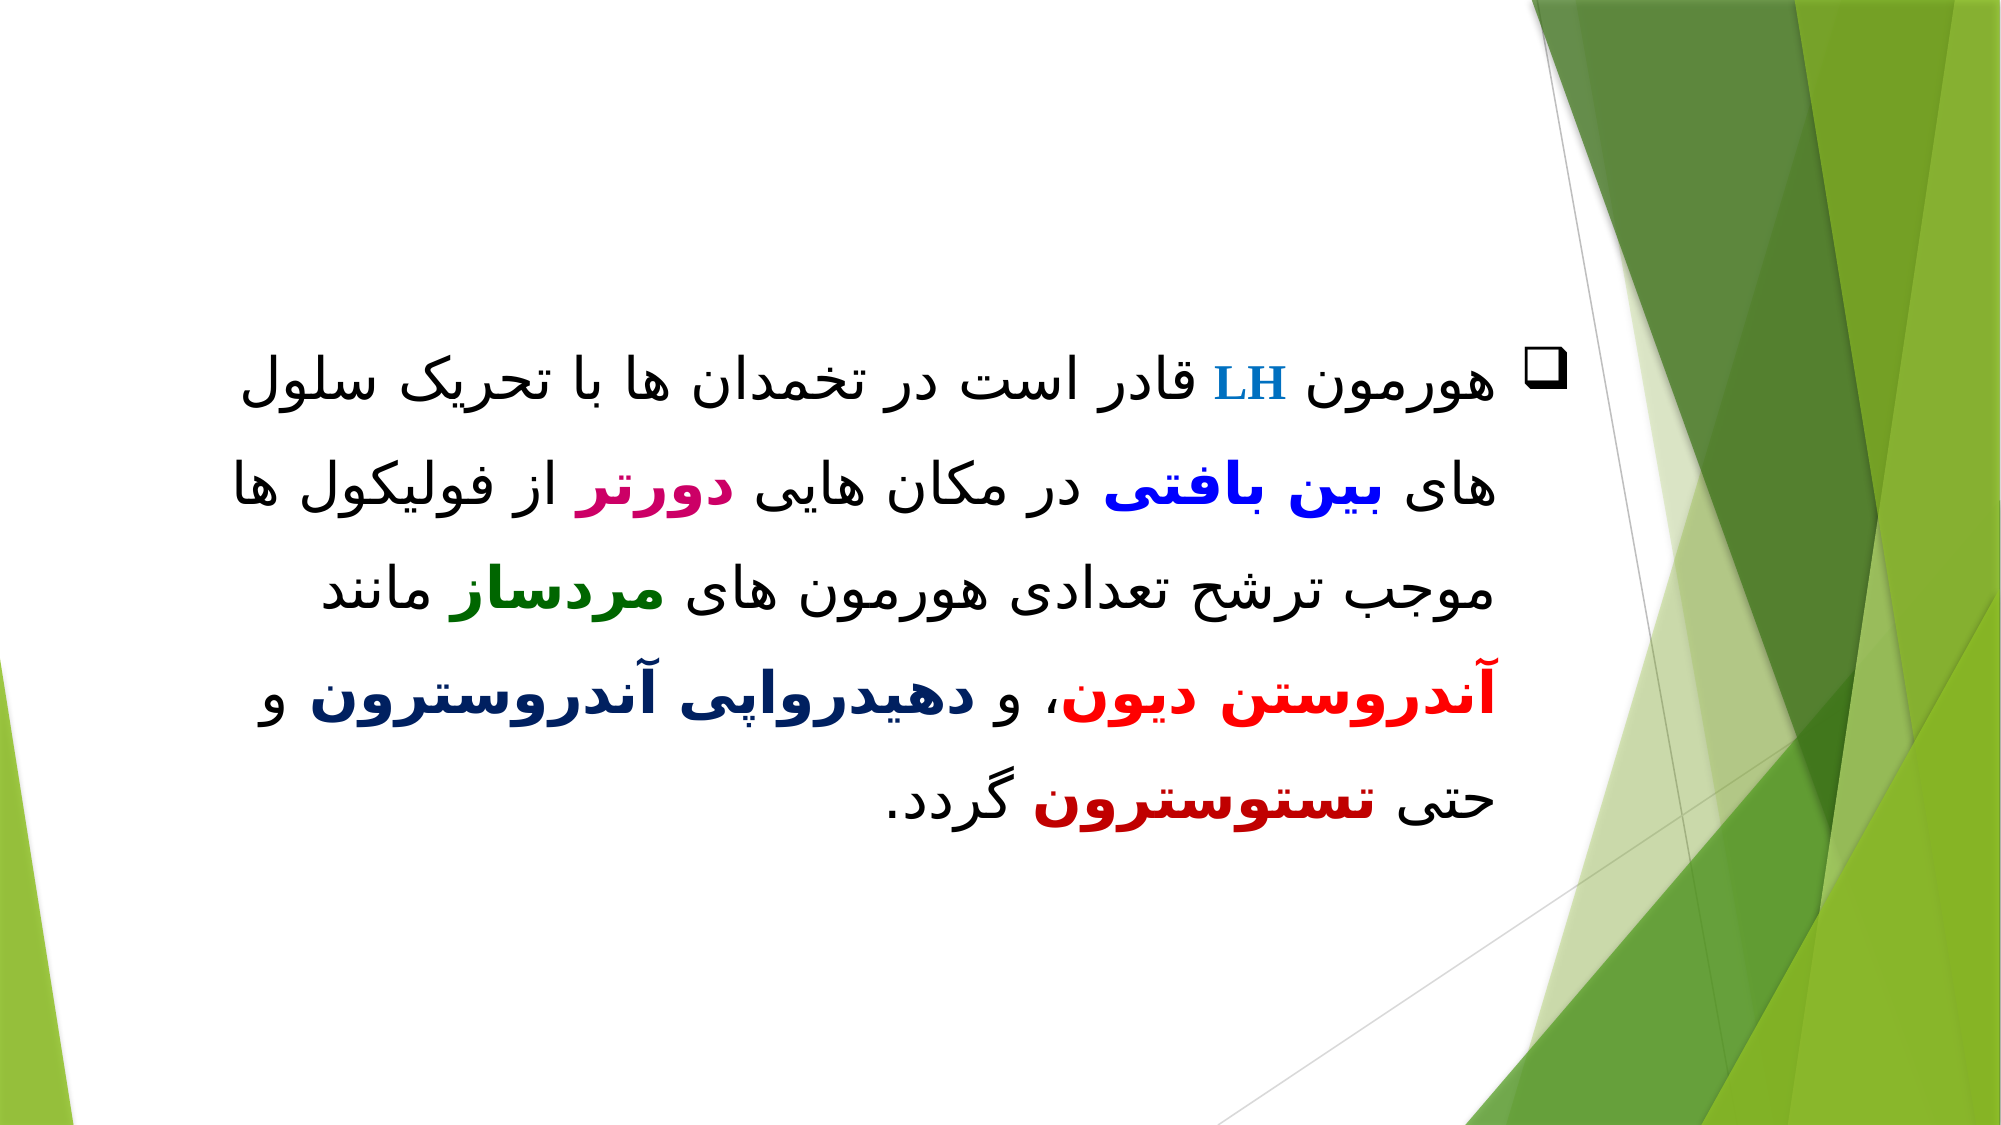

هورمون LH قادر است در تخمدان ها با تحریک سلول های بین بافتی در مکان هایی دورتر از فولیکول ها موجب ترشح تعدادی هورمون های مردساز مانند آندروستن دیون، و دهیدرواپی آندروسترون و حتی تستوسترون گردد.